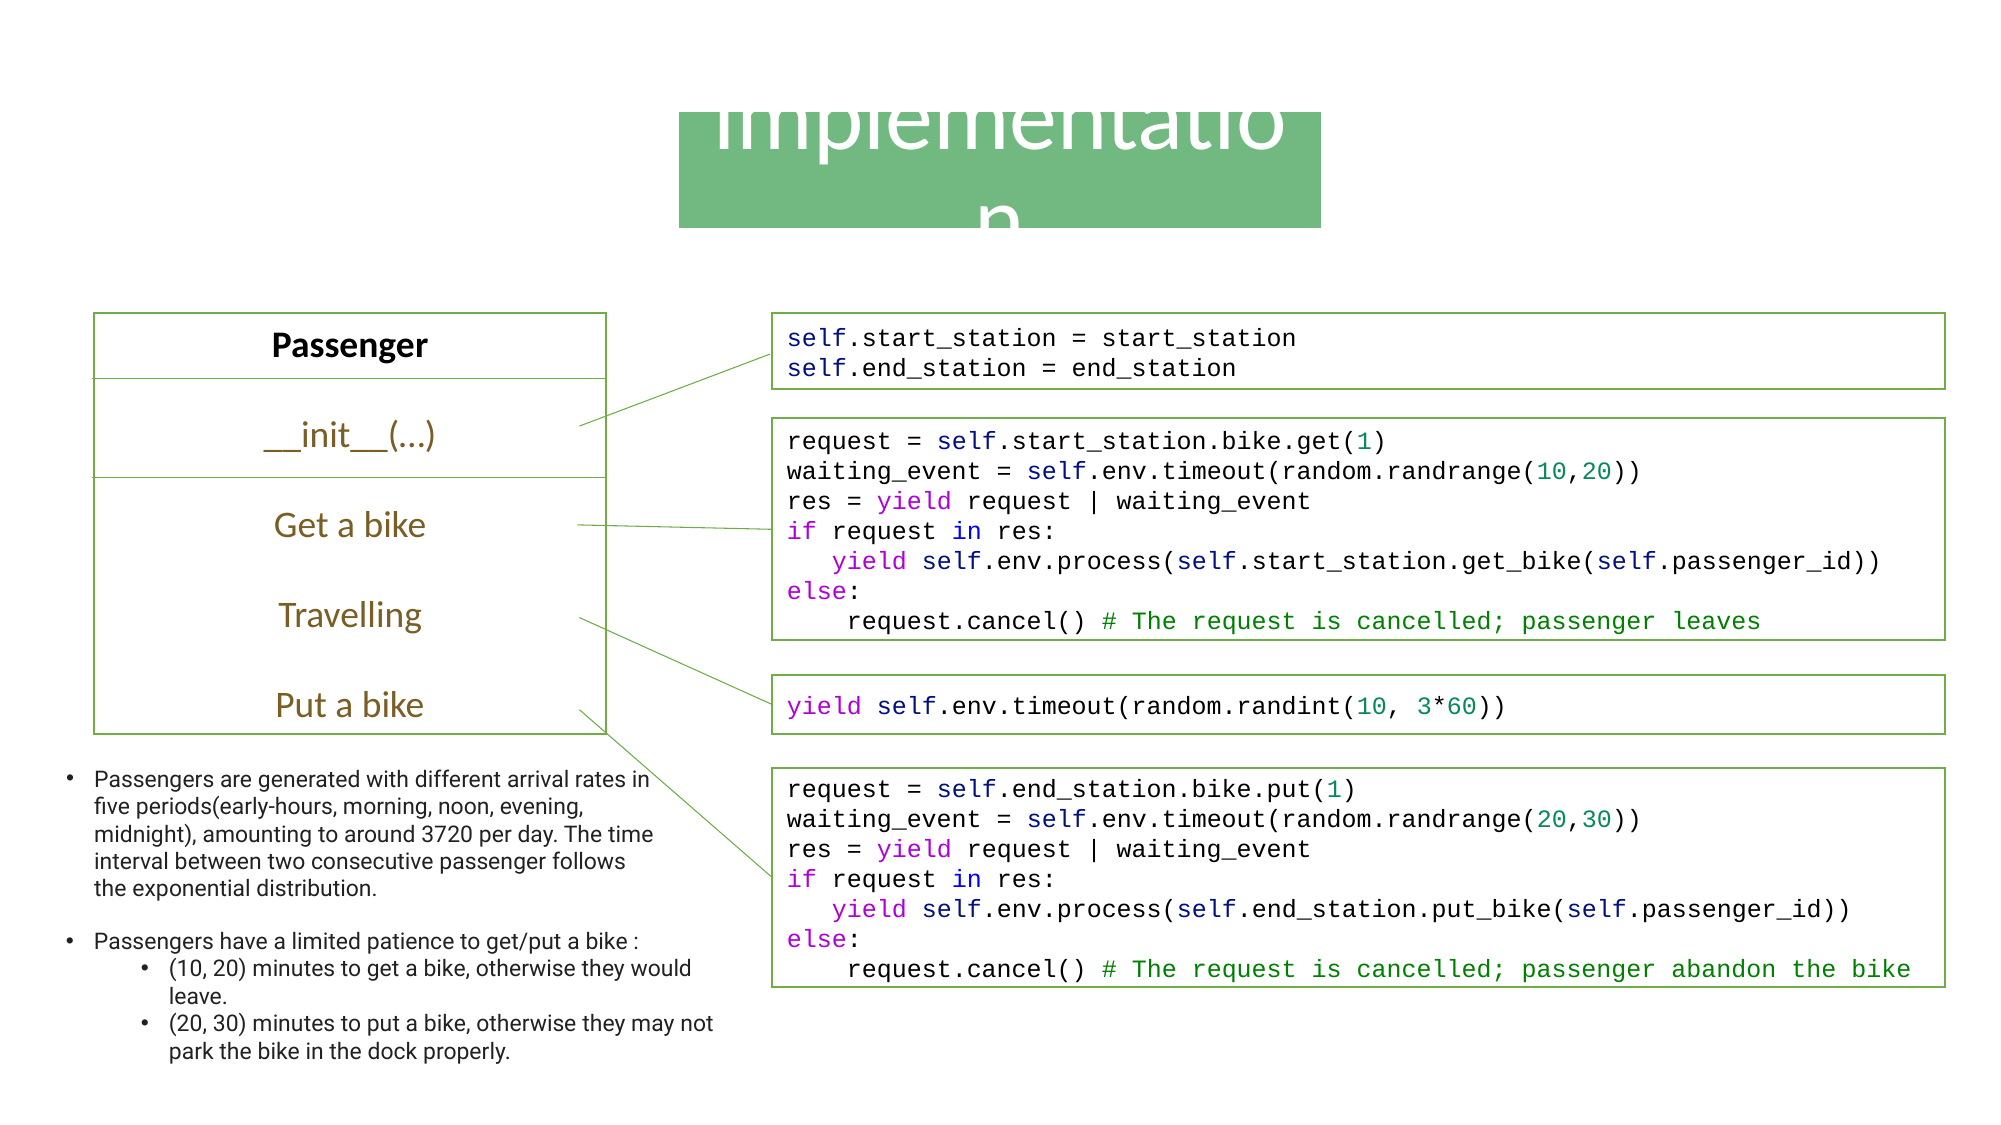

Implementation
Passenger

__init__(…)

Get a bike

Travelling

Put a bike
self.start_station = start_station
self.end_station = end_station
request = self.start_station.bike.get(1)
waiting_event = self.env.timeout(random.randrange(10,20))
res = yield request | waiting_event
if request in res:
   yield self.env.process(self.start_station.get_bike(self.passenger_id))
else:
    request.cancel() # The request is cancelled; passenger leaves
yield self.env.timeout(random.randint(10, 3*60))
Passengers are generated with different arrival rates in five periods(early-hours, morning, noon, evening, midnight), amounting to around 3720 per day. The time interval between two consecutive passenger follows the exponential distribution.

request = self.end_station.bike.put(1)
waiting_event = self.env.timeout(random.randrange(20,30))
res = yield request | waiting_event
if request in res:
   yield self.env.process(self.end_station.put_bike(self.passenger_id))
else:
    request.cancel() # The request is cancelled; passenger abandon the bike
Passengers have a limited patience to get/put a bike :
(10, 20) minutes to get a bike, otherwise they would leave.
(20, 30) minutes to put a bike, otherwise they may not park the bike in the dock properly.